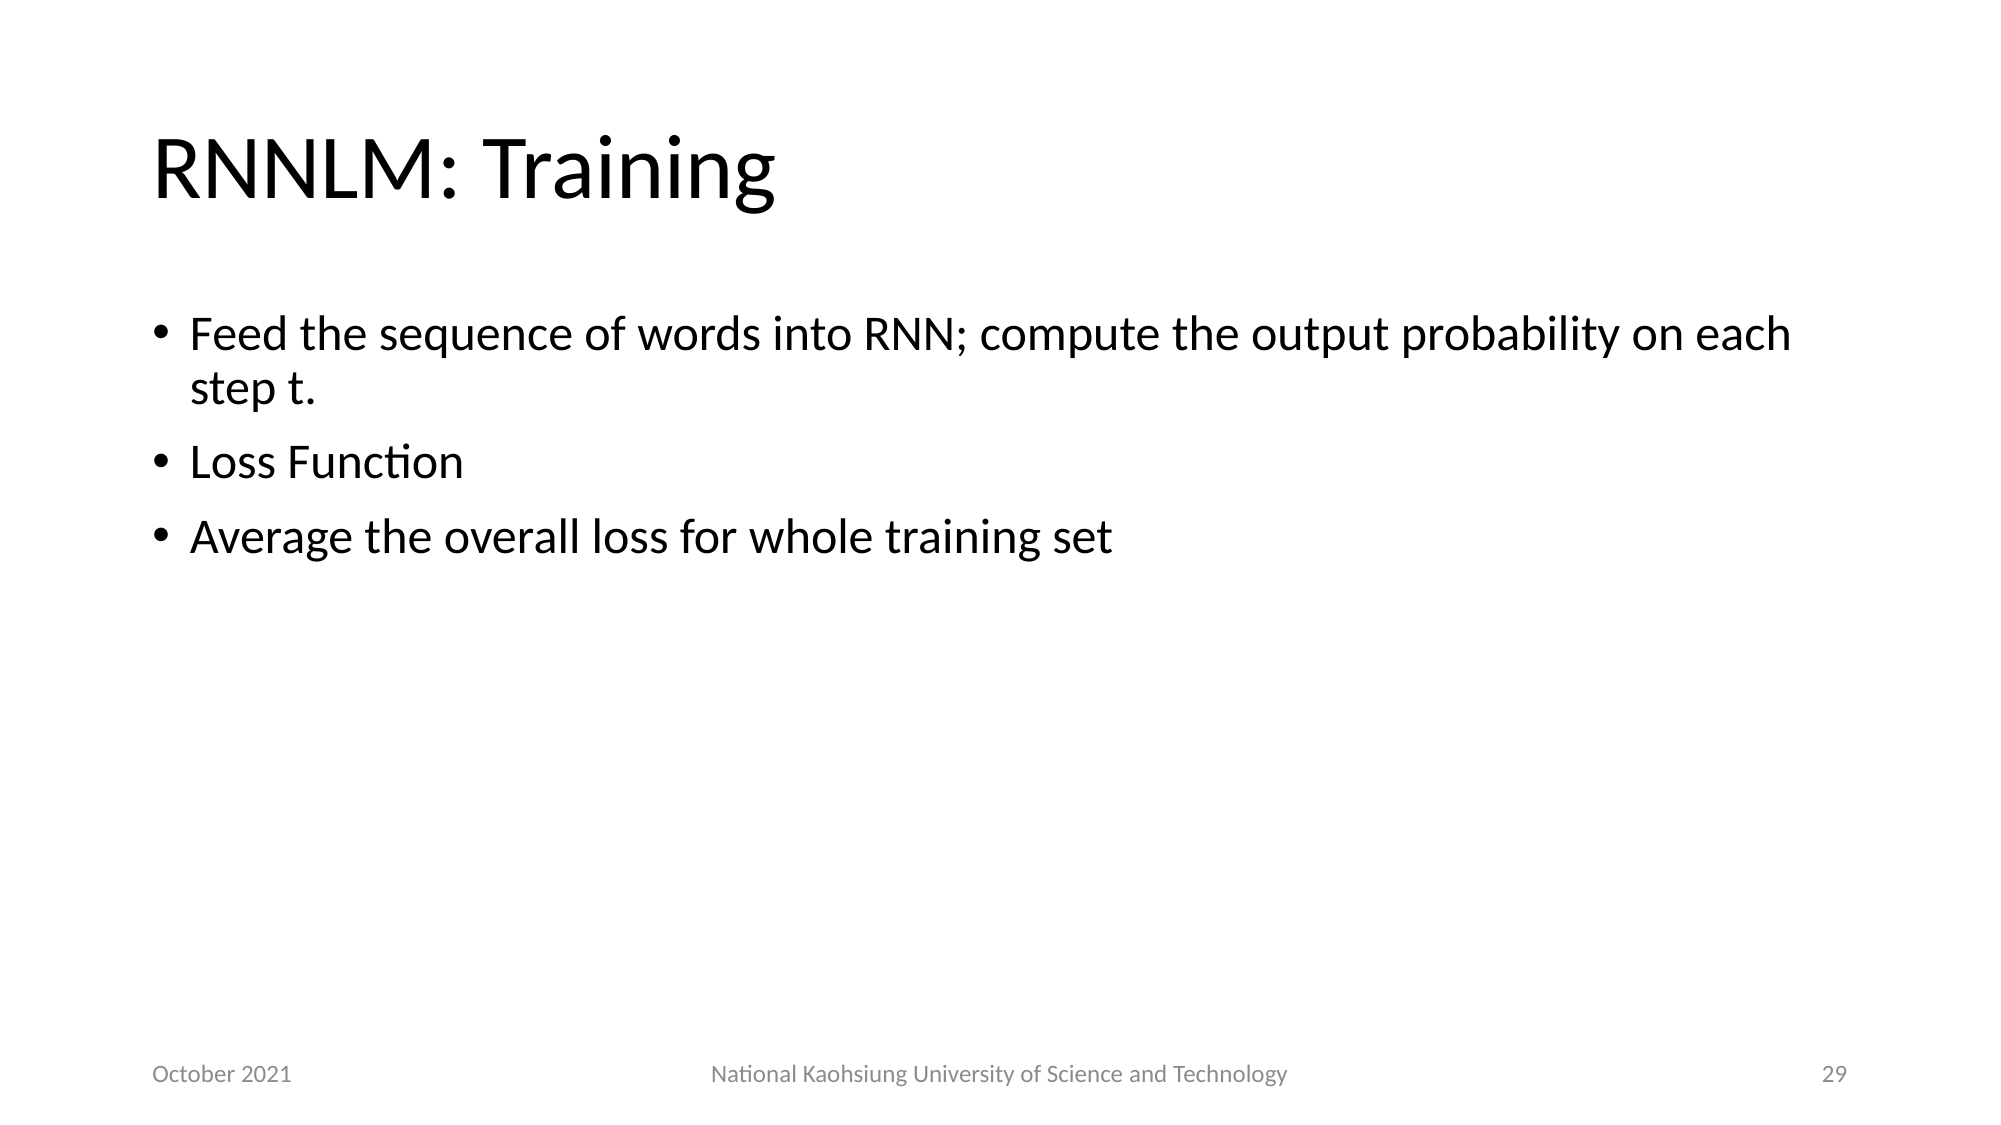

# RNNLM: Training
Feed the sequence of words into RNN; compute the output probability on each step t.
Loss Function
Average the overall loss for whole training set
October 2021
National Kaohsiung University of Science and Technology
29